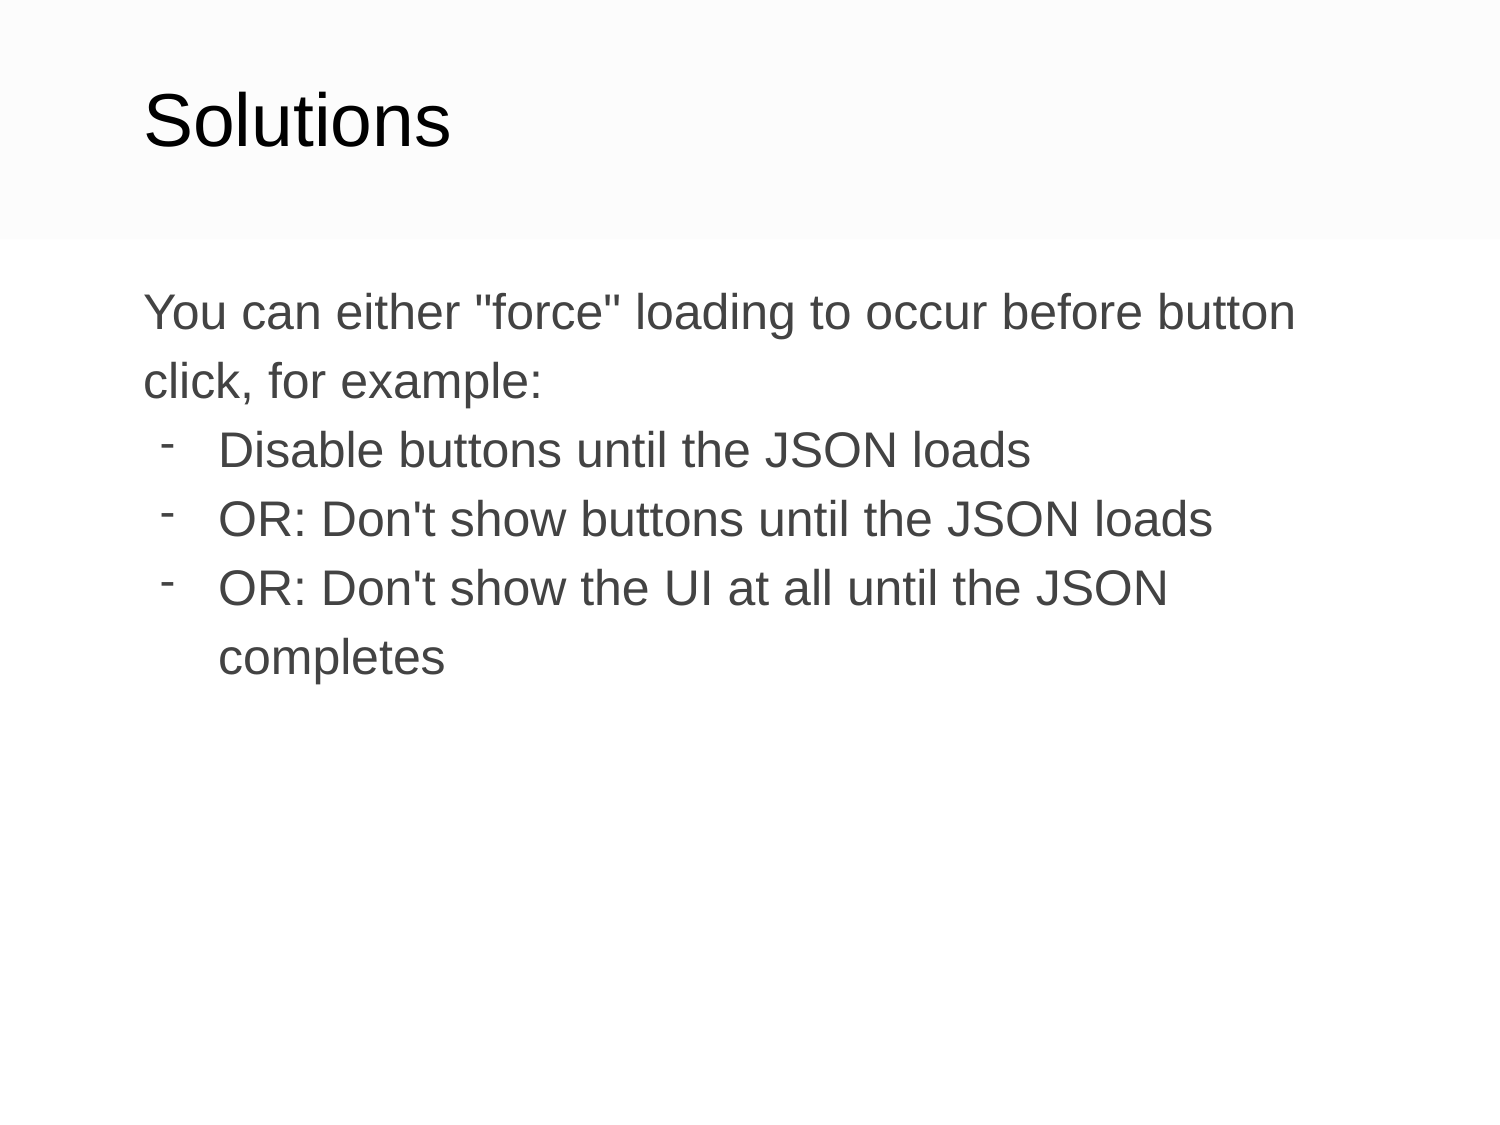

Solutions
You can either "force" loading to occur before button click, for example:
Disable buttons until the JSON loads
OR: Don't show buttons until the JSON loads
OR: Don't show the UI at all until the JSON completes